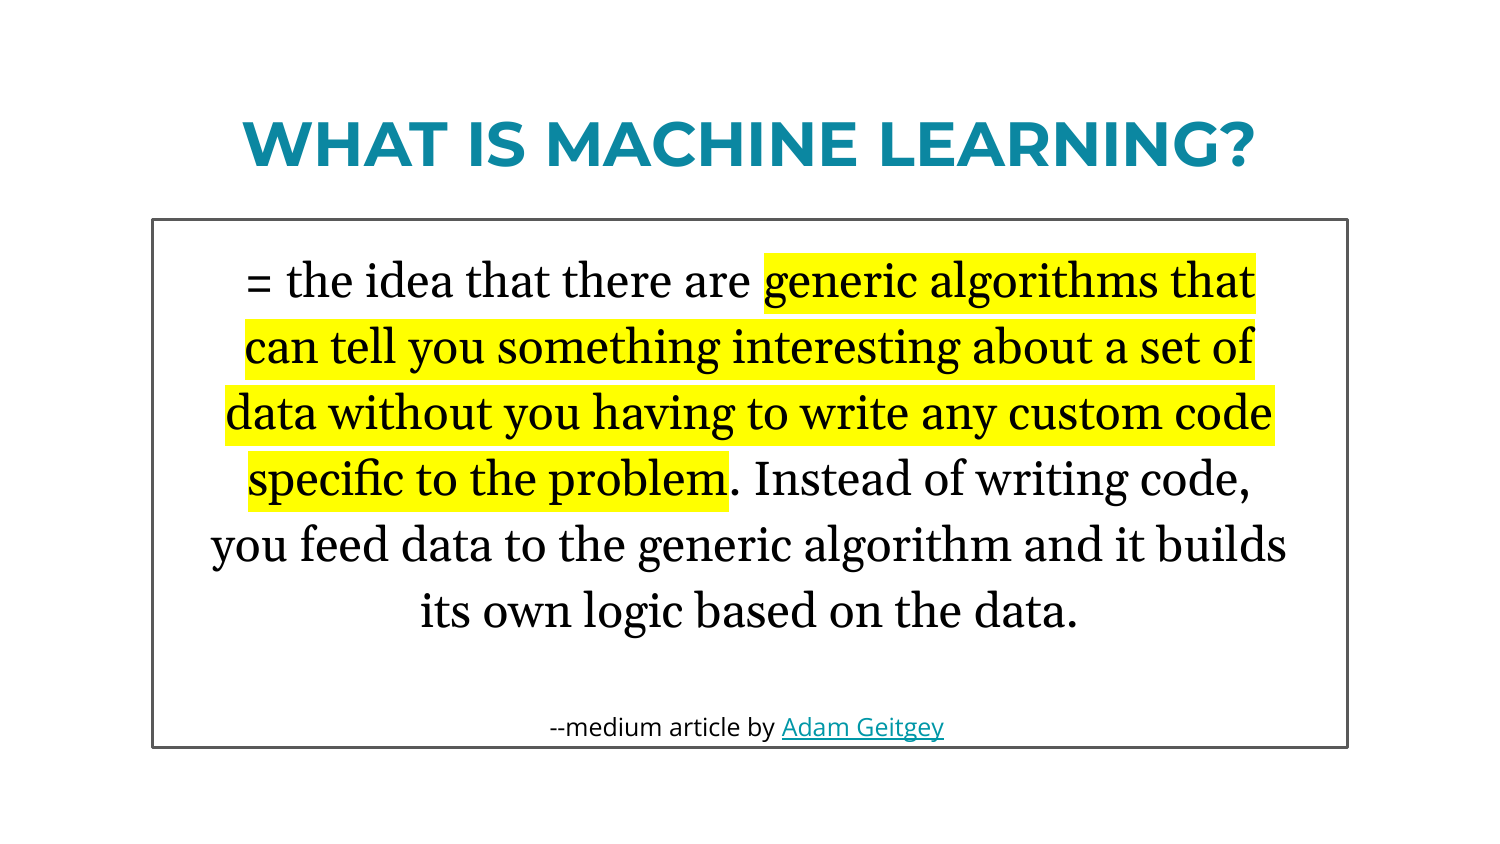

# WHAT IS MACHINE LEARNING?

= the idea that there are generic algorithms that can tell you something interesting about a set of data without you having to write any custom code specific to the problem. Instead of writing code, you feed data to the generic algorithm and it builds its own logic based on the data.

--medium article by Adam Geitgey